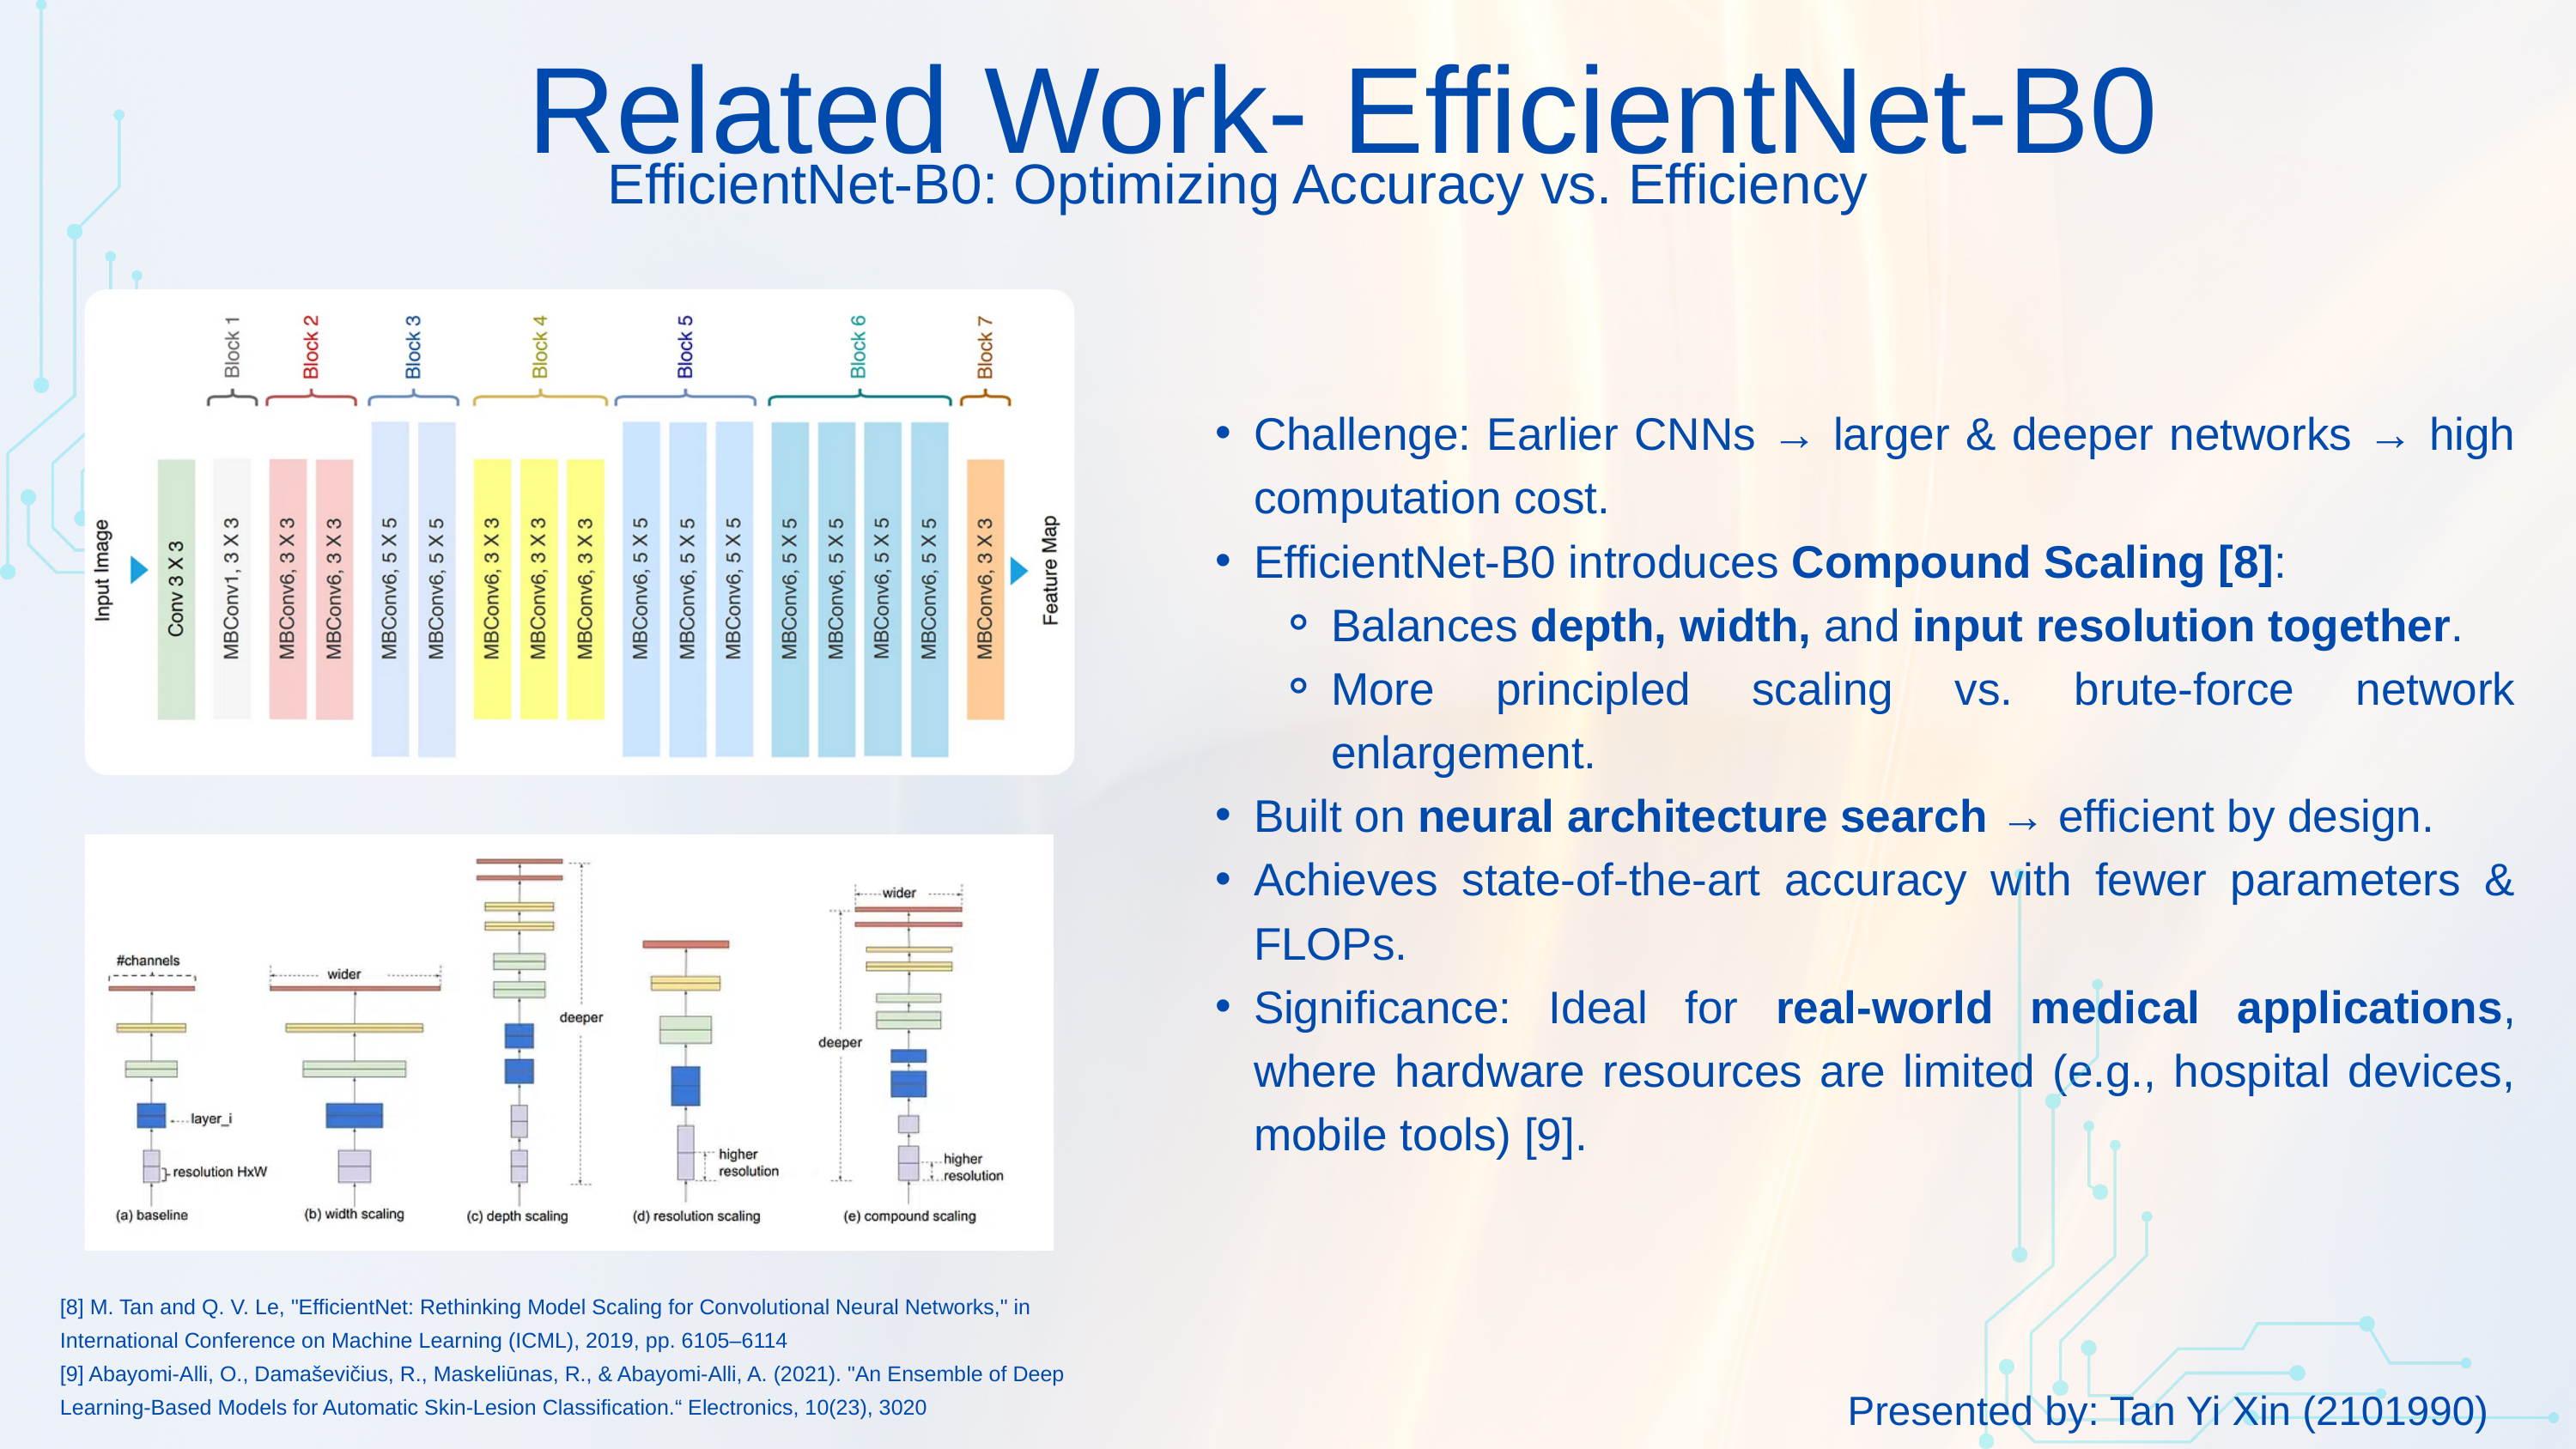

Related Work- EfficientNet-B0
EfficientNet-B0: Optimizing Accuracy vs. Efficiency

Challenge: Earlier CNNs → larger & deeper networks → high computation cost.
EfficientNet-B0 introduces Compound Scaling [8]:
Balances depth, width, and input resolution together.
More principled scaling vs. brute-force network enlargement.
Built on neural architecture search → efficient by design.
Achieves state-of-the-art accuracy with fewer parameters & FLOPs.
Significance: Ideal for real-world medical applications, where hardware resources are limited (e.g., hospital devices, mobile tools) [9].

[8] M. Tan and Q. V. Le, "EfficientNet: Rethinking Model Scaling for Convolutional Neural Networks," in International Conference on Machine Learning (ICML), 2019, pp. 6105–6114
[9] Abayomi-Alli, O., Damaševičius, R., Maskeliūnas, R., & Abayomi-Alli, A. (2021). "An Ensemble of Deep Learning-Based Models for Automatic Skin-Lesion Classification.“ Electronics, 10(23), 3020

Presented by: Tan Yi Xin (2101990)